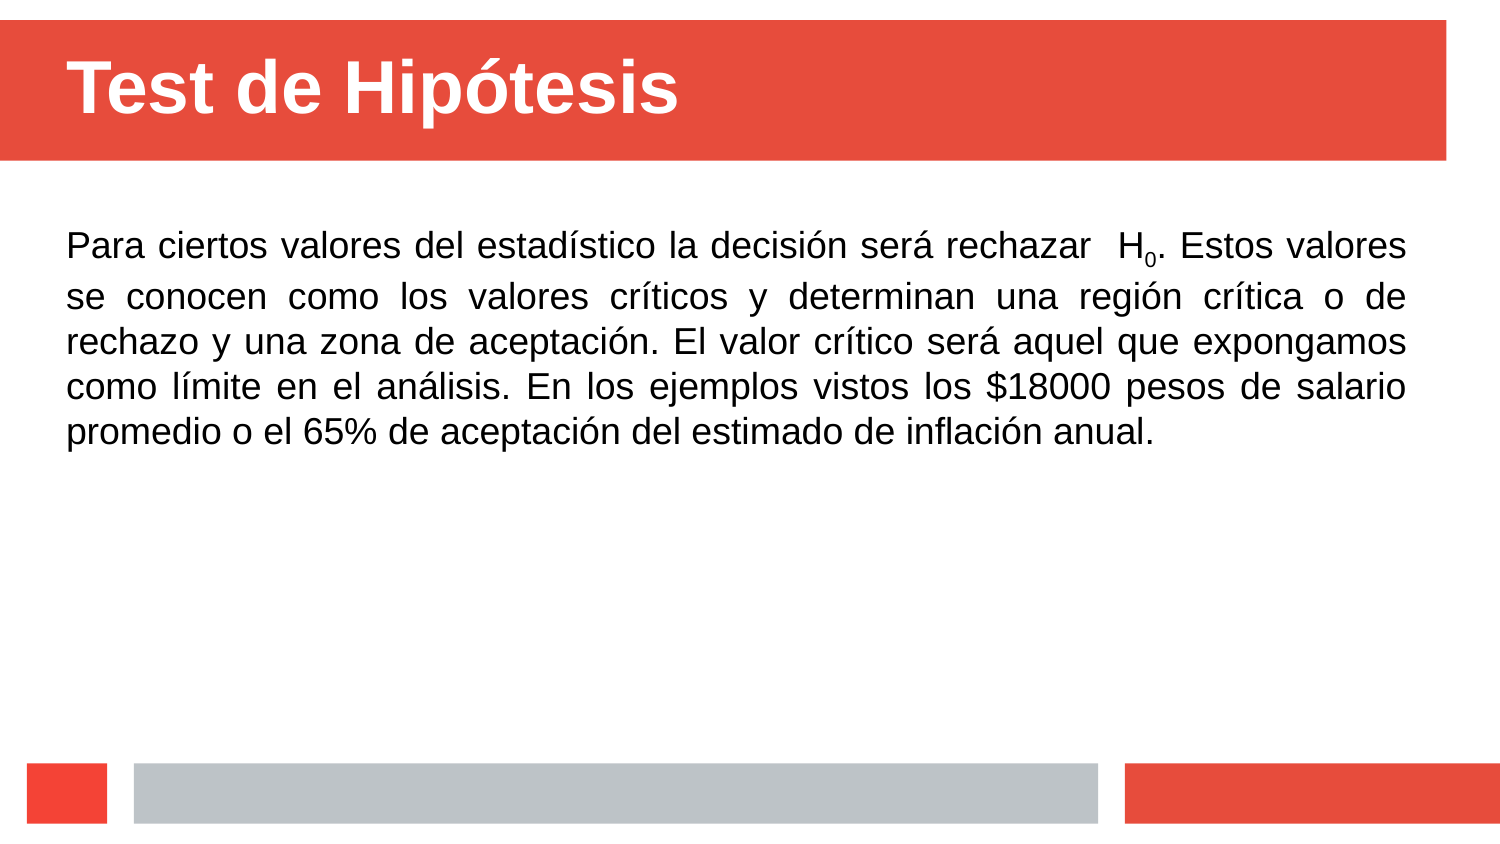

# Test de Hipótesis
Para ciertos valores del estadístico la decisión será rechazar  H0. Estos valores se conocen como los valores críticos y determinan una región crítica o de rechazo y una zona de aceptación. El valor crítico será aquel que expongamos como límite en el análisis. En los ejemplos vistos los $18000 pesos de salario promedio o el 65% de aceptación del estimado de inflación anual.